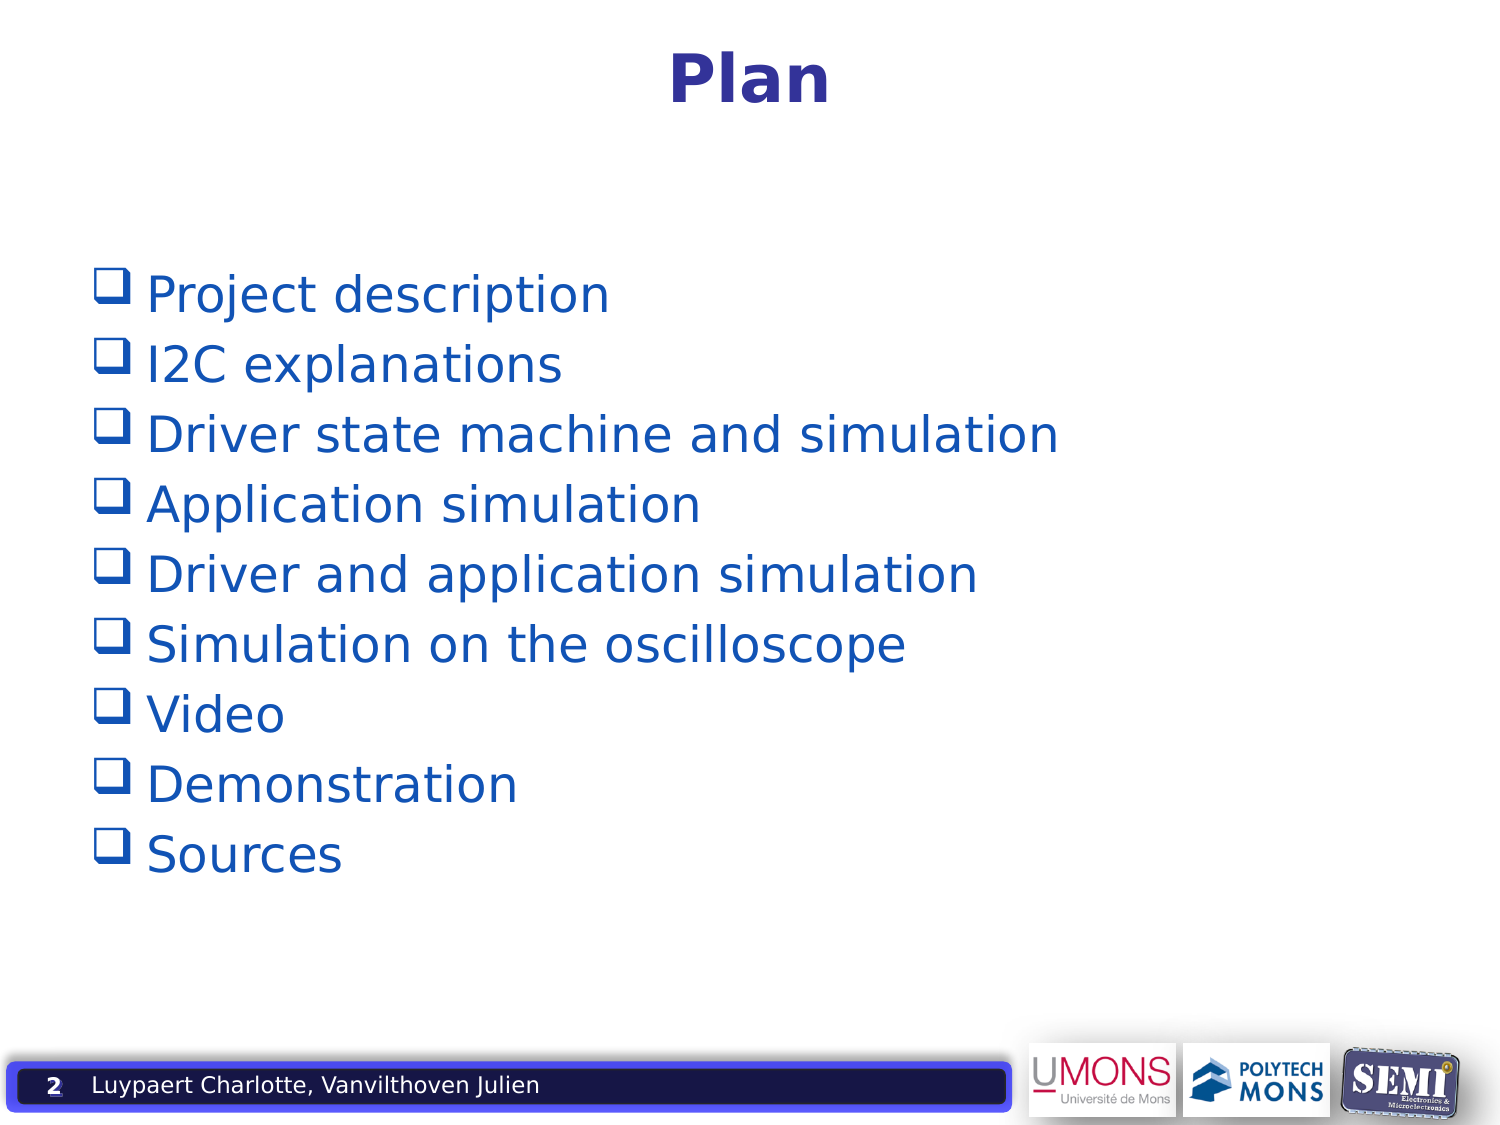

# Plan
Project description
I2C explanations
Driver state machine and simulation
Application simulation
Driver and application simulation
Simulation on the oscilloscope
Video
Demonstration
Sources

2